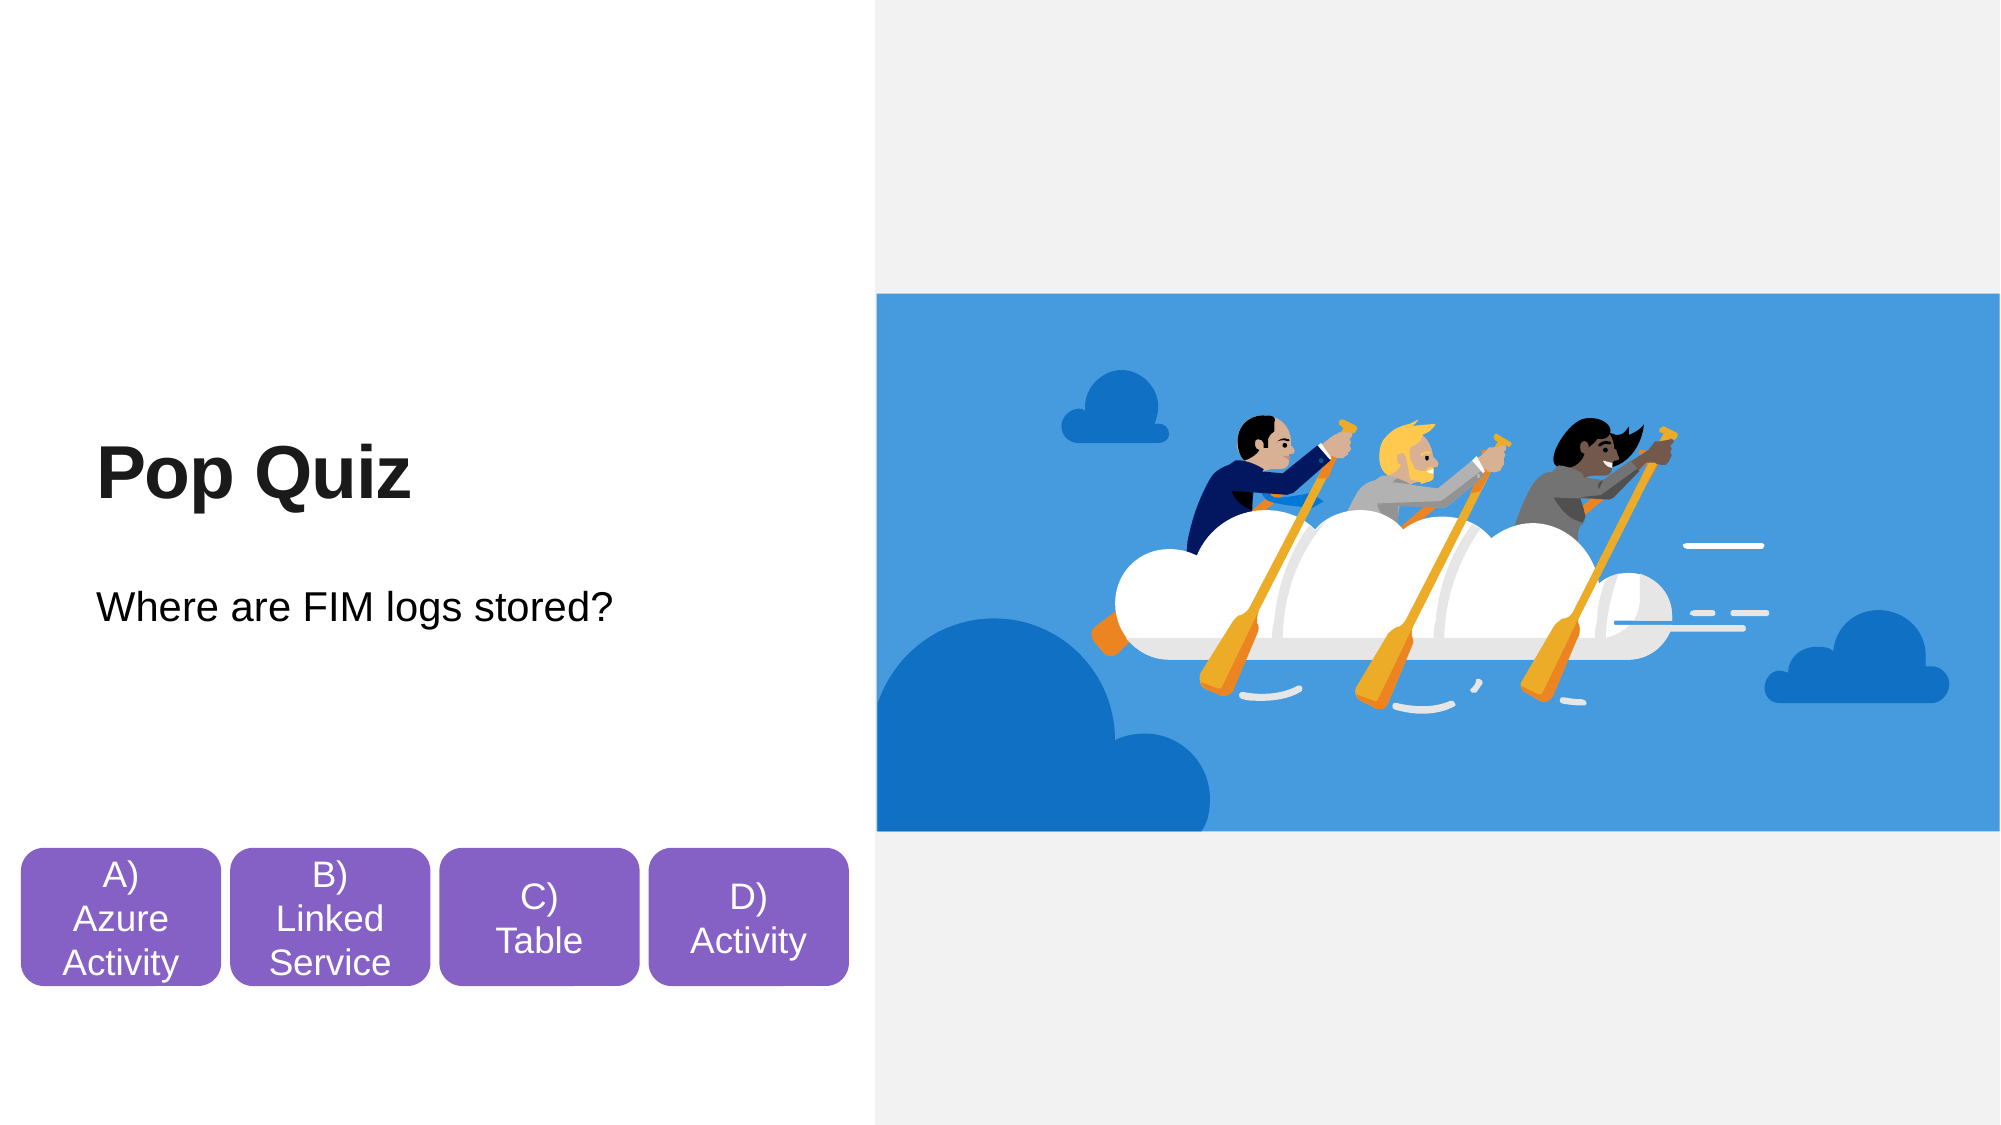

# Pop Quiz
Where are FIM logs stored?
A)
Azure Activity
B)
Linked Service
C)
Table
D)
Activity